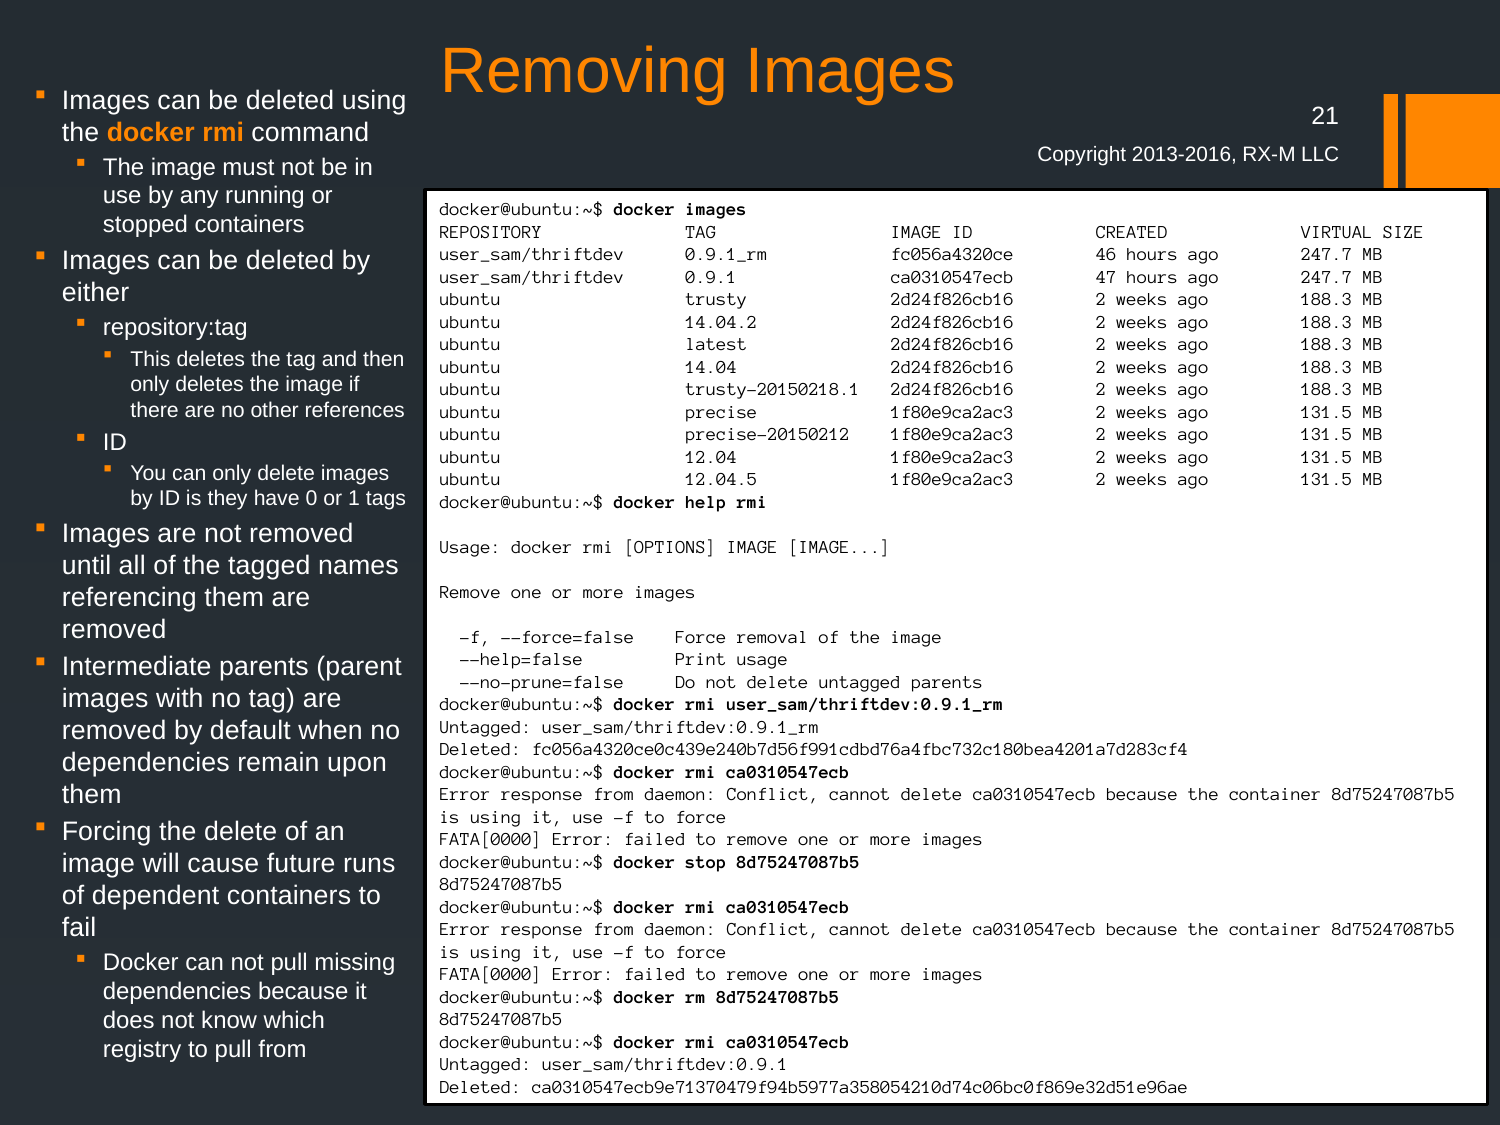

# Removing Images
Images can be deleted using the docker rmi command
The image must not be in use by any running or stopped containers
Images can be deleted by either
repository:tag
This deletes the tag and then only deletes the image if there are no other references
ID
You can only delete images by ID is they have 0 or 1 tags
Images are not removed until all of the tagged names referencing them are removed
Intermediate parents (parent images with no tag) are removed by default when no dependencies remain upon them
Forcing the delete of an image will cause future runs of dependent containers to fail
Docker can not pull missing dependencies because it does not know which registry to pull from
21
Copyright 2013-2016, RX-M LLC
docker@ubuntu:~$ docker images
REPOSITORY              TAG                 IMAGE ID            CREATED             VIRTUAL SIZE
user_sam/thriftdev      0.9.1_rm            fc056a4320ce        46 hours ago        247.7 MB
user_sam/thriftdev      0.9.1               ca0310547ecb        47 hours ago        247.7 MB
ubuntu                  trusty              2d24f826cb16        2 weeks ago         188.3 MB
ubuntu                  14.04.2             2d24f826cb16        2 weeks ago         188.3 MB
ubuntu                  latest              2d24f826cb16        2 weeks ago         188.3 MB
ubuntu                  14.04               2d24f826cb16        2 weeks ago         188.3 MB
ubuntu                  trusty-20150218.1   2d24f826cb16        2 weeks ago         188.3 MB
ubuntu                  precise             1f80e9ca2ac3        2 weeks ago         131.5 MB
ubuntu                  precise-20150212    1f80e9ca2ac3        2 weeks ago         131.5 MB
ubuntu                  12.04               1f80e9ca2ac3        2 weeks ago         131.5 MB
ubuntu                  12.04.5             1f80e9ca2ac3        2 weeks ago         131.5 MB
docker@ubuntu:~$ docker help rmi

Usage: docker rmi [OPTIONS] IMAGE [IMAGE...]

Remove one or more images

  -f, --force=false    Force removal of the image
  --help=false         Print usage
  --no-prune=false     Do not delete untagged parents
docker@ubuntu:~$ docker rmi user_sam/thriftdev:0.9.1_rm
Untagged: user_sam/thriftdev:0.9.1_rm
Deleted: fc056a4320ce0c439e240b7d56f991cdbd76a4fbc732c180bea4201a7d283cf4
docker@ubuntu:~$ docker rmi ca0310547ecb
Error response from daemon: Conflict, cannot delete ca0310547ecb because the container 8d75247087b5 is using it, use -f to force
FATA[0000] Error: failed to remove one or more images
docker@ubuntu:~$ docker stop 8d75247087b5
8d75247087b5
docker@ubuntu:~$ docker rmi ca0310547ecb
Error response from daemon: Conflict, cannot delete ca0310547ecb because the container 8d75247087b5 is using it, use -f to force
FATA[0000] Error: failed to remove one or more images
docker@ubuntu:~$ docker rm 8d75247087b5
8d75247087b5
docker@ubuntu:~$ docker rmi ca0310547ecb
Untagged: user_sam/thriftdev:0.9.1
Deleted: ca0310547ecb9e71370479f94b5977a358054210d74c06bc0f869e32d51e96ae